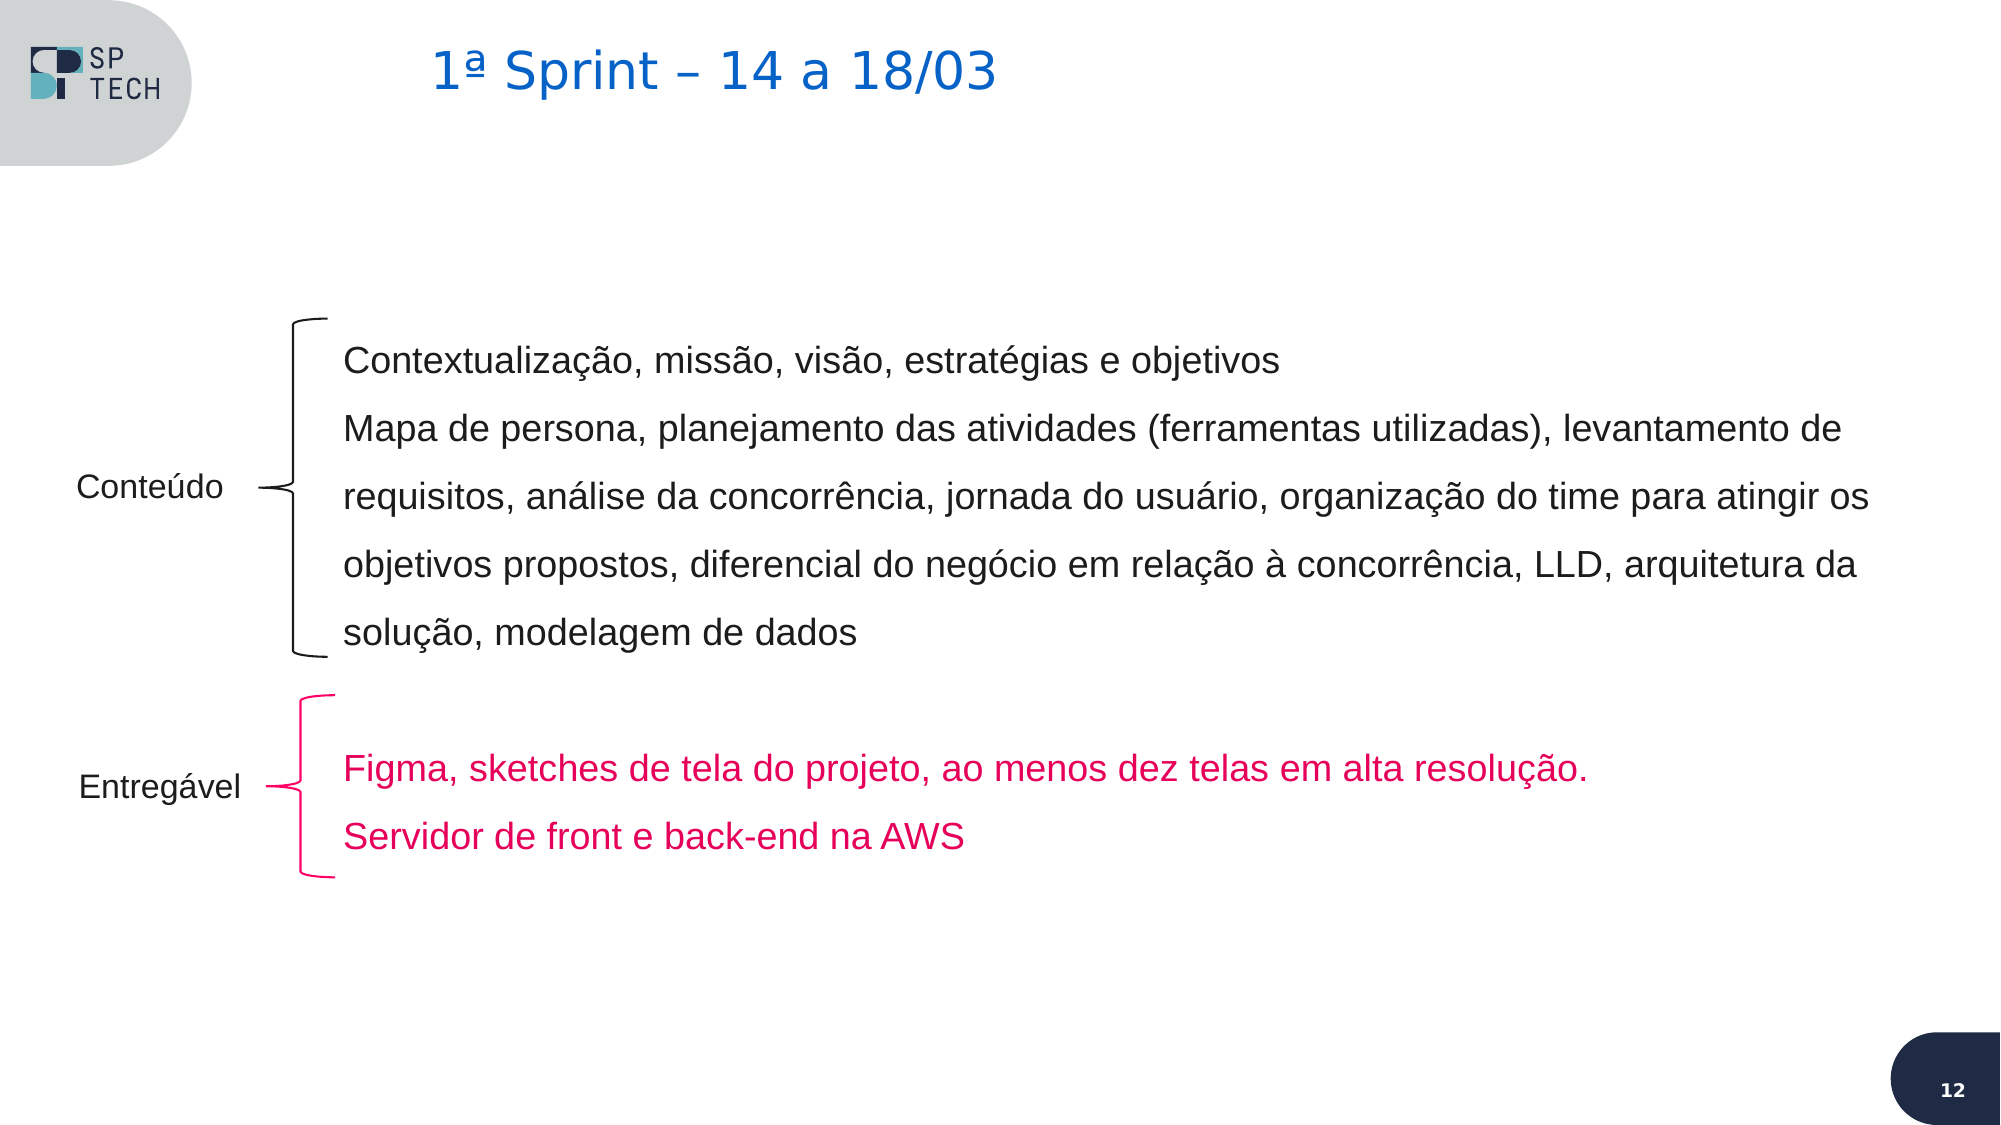

1ª Sprint – 14 a 18/03
Contextualização, missão, visão, estratégias e objetivos
Mapa de persona, planejamento das atividades (ferramentas utilizadas), levantamento de requisitos, análise da concorrência, jornada do usuário, organização do time para atingir os objetivos propostos, diferencial do negócio em relação à concorrência, LLD, arquitetura da solução, modelagem de dados

Figma, sketches de tela do projeto, ao menos dez telas em alta resolução.
Servidor de front e back-end na AWS

Conteúdo

Entregável
12